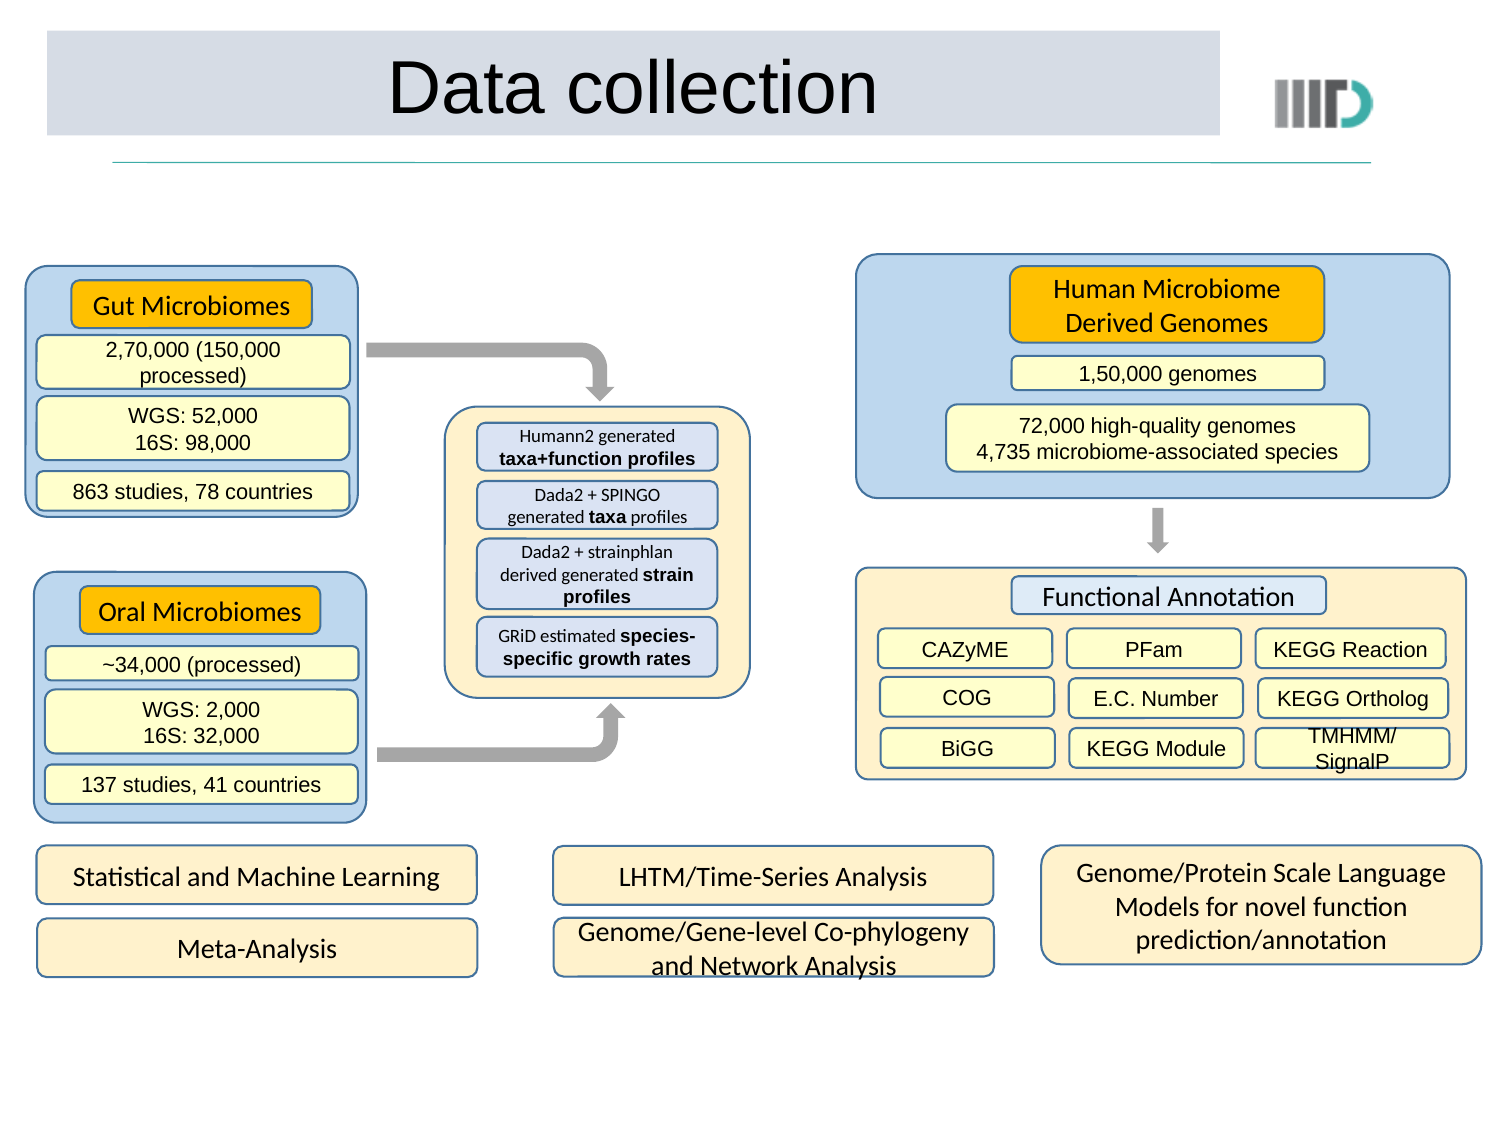

Data collection

Human Microbiome Derived Genomes
Gut Microbiomes
2,70,000 (150,000 processed)
1,50,000 genomes
WGS: 52,000
16S: 98,000
72,000 high-quality genomes
4,735 microbiome-associated species

Humann2 generated taxa+function profiles
863 studies, 78 countries
Dada2 + SPINGO generated taxa profiles

Dada2 + strainphlan derived generated strain profiles

Functional Annotation
Oral Microbiomes

GRiD estimated species-specific growth rates
KEGG Reaction
CAZyME
PFam
~34,000 (processed)
COG
E.C. Number
KEGG Ortholog
WGS: 2,000
16S: 32,000
BiGG
KEGG Module
TMHMM/SignalP
137 studies, 41 countries
Genome/Protein Scale Language Models for novel function prediction/annotation
Statistical and Machine Learning
LHTM/Time-Series Analysis
Genome/Gene-level Co-phylogeny and Network Analysis
Meta-Analysis